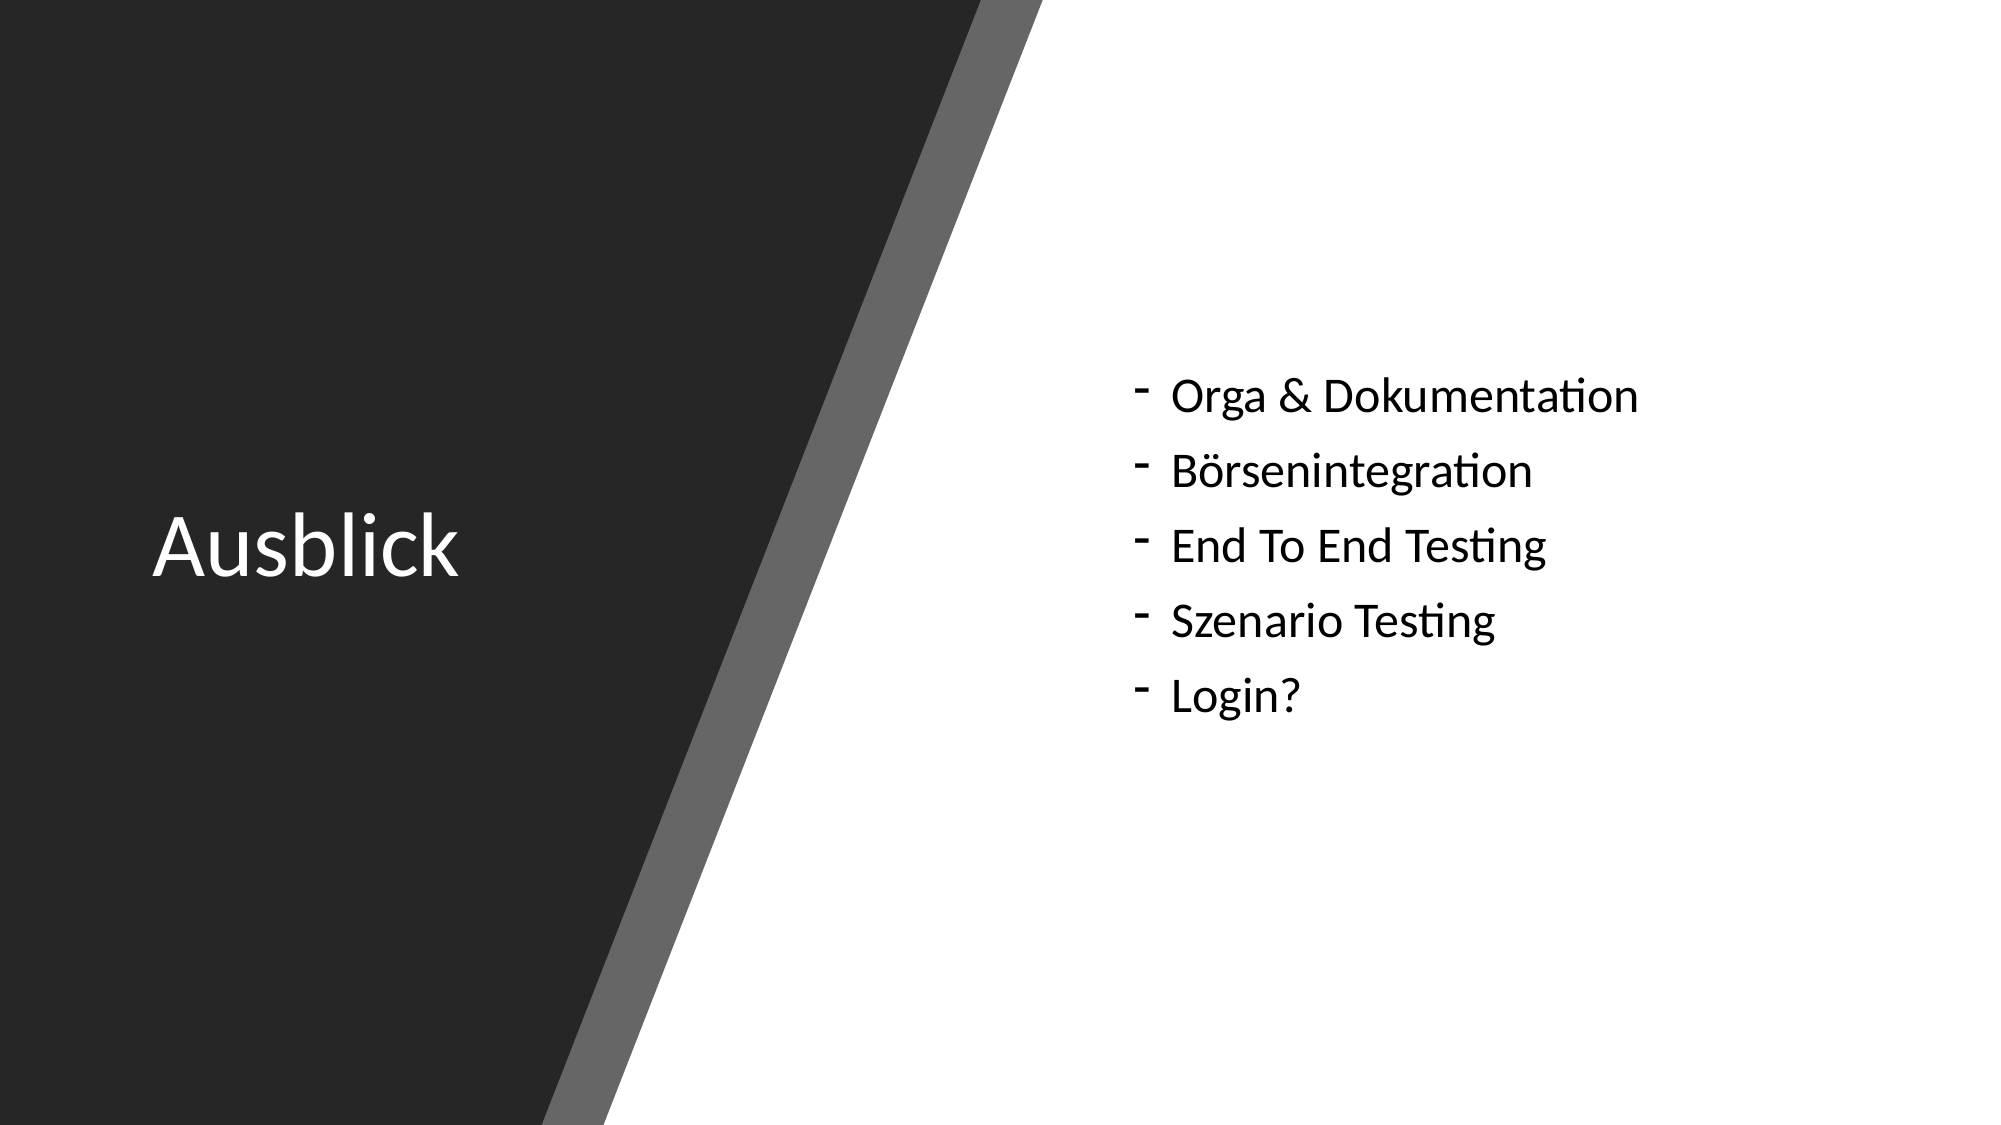

# Ausblick
Orga & Dokumentation
Börsenintegration
End To End Testing
Szenario Testing
Login?